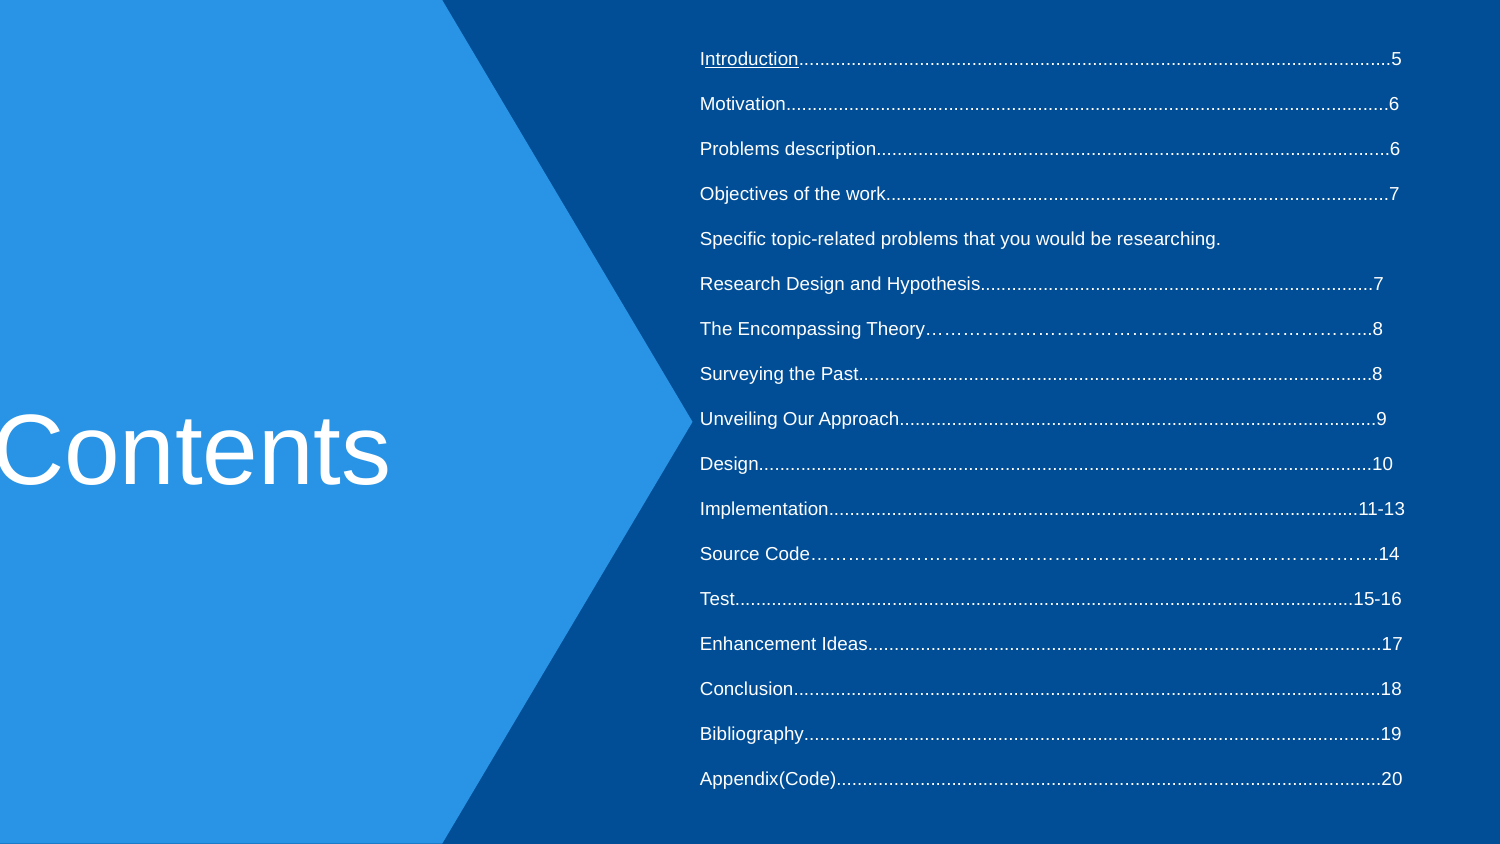

Contents
Introduction.................................................................................................................5

Motivation...................................................................................................................6

Problems description..................................................................................................6

Objectives of the work................................................................................................7

Specific topic-related problems that you would be researching.

Research Design and Hypothesis...........................................................................7

The Encompassing Theory……………………………………………………………...8

Surveying the Past..................................................................................................8

Unveiling Our Approach...........................................................................................9

Design.....................................................................................................................10

Implementation.....................................................................................................11-13

Source Code……………………………………………………………………………….14

Test......................................................................................................................15-16

Enhancement Ideas..................................................................................................17

Conclusion................................................................................................................18

Bibliography..............................................................................................................19

Appendix(Code)........................................................................................................20